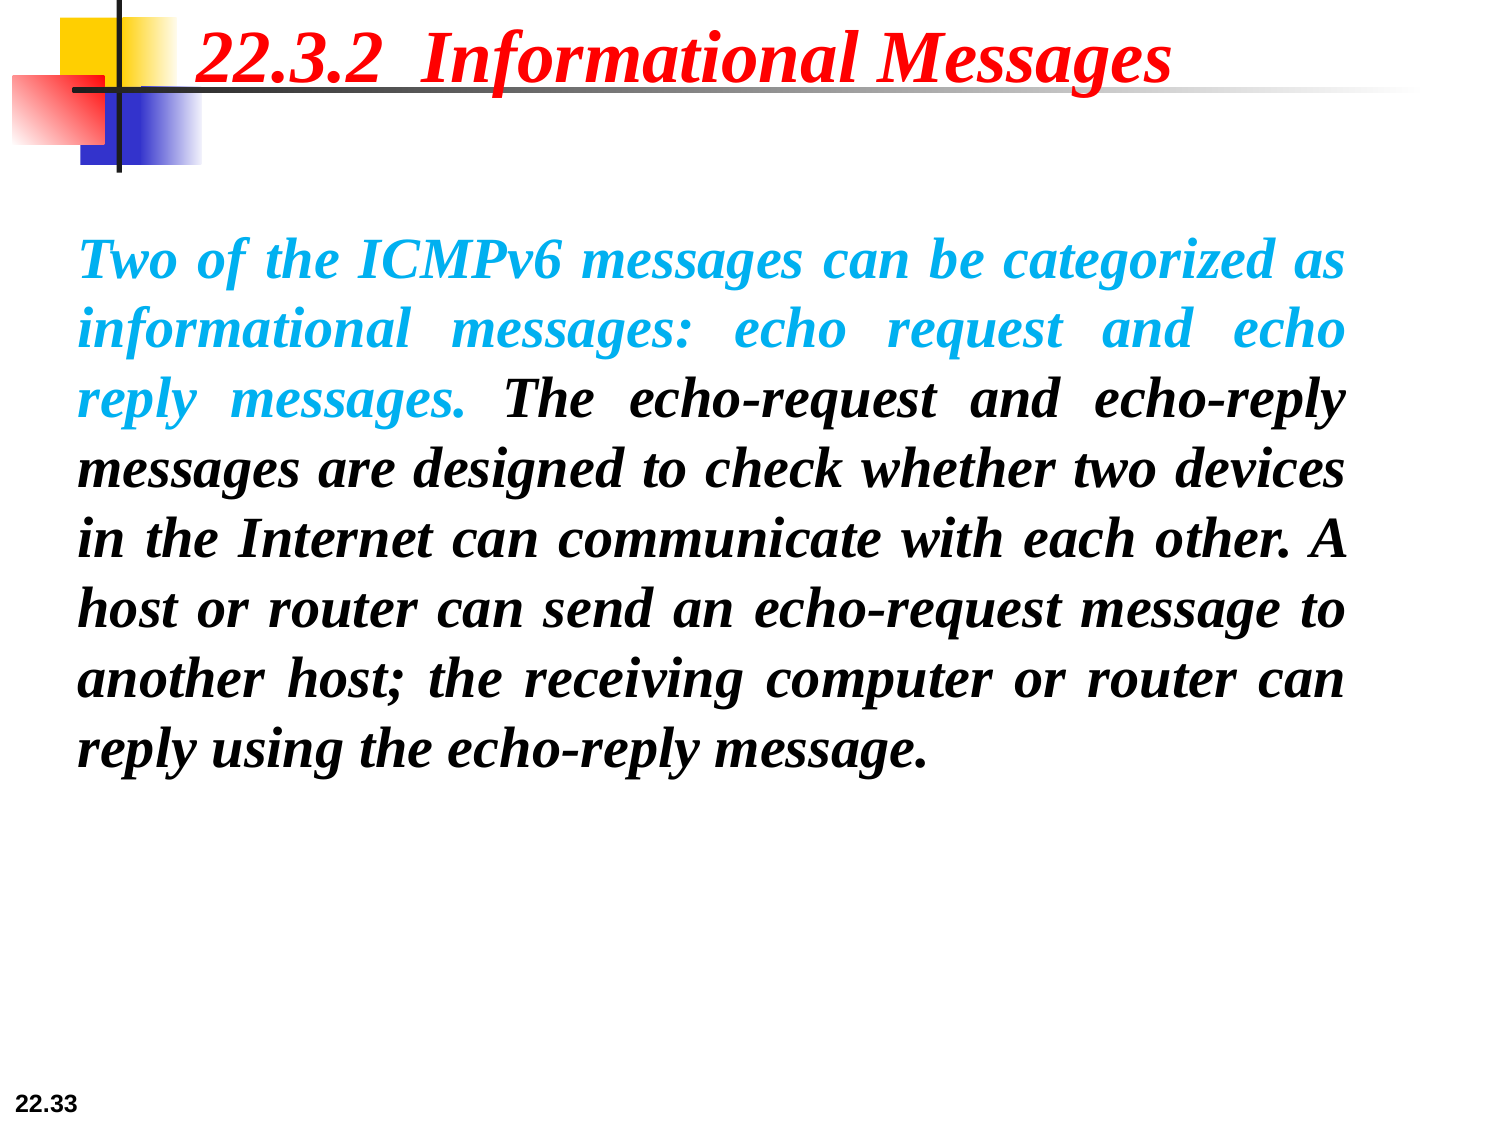

22.3.2  Informational Messages

Two of the ICMPv6 messages can be categorized as informational messages: echo request and echo reply messages. The echo-request and echo-reply messages are designed to check whether two devices in the Internet can communicate with each other. A host or router can send an echo-request message to another host; the receiving computer or router can reply using the echo-reply message.
22.33